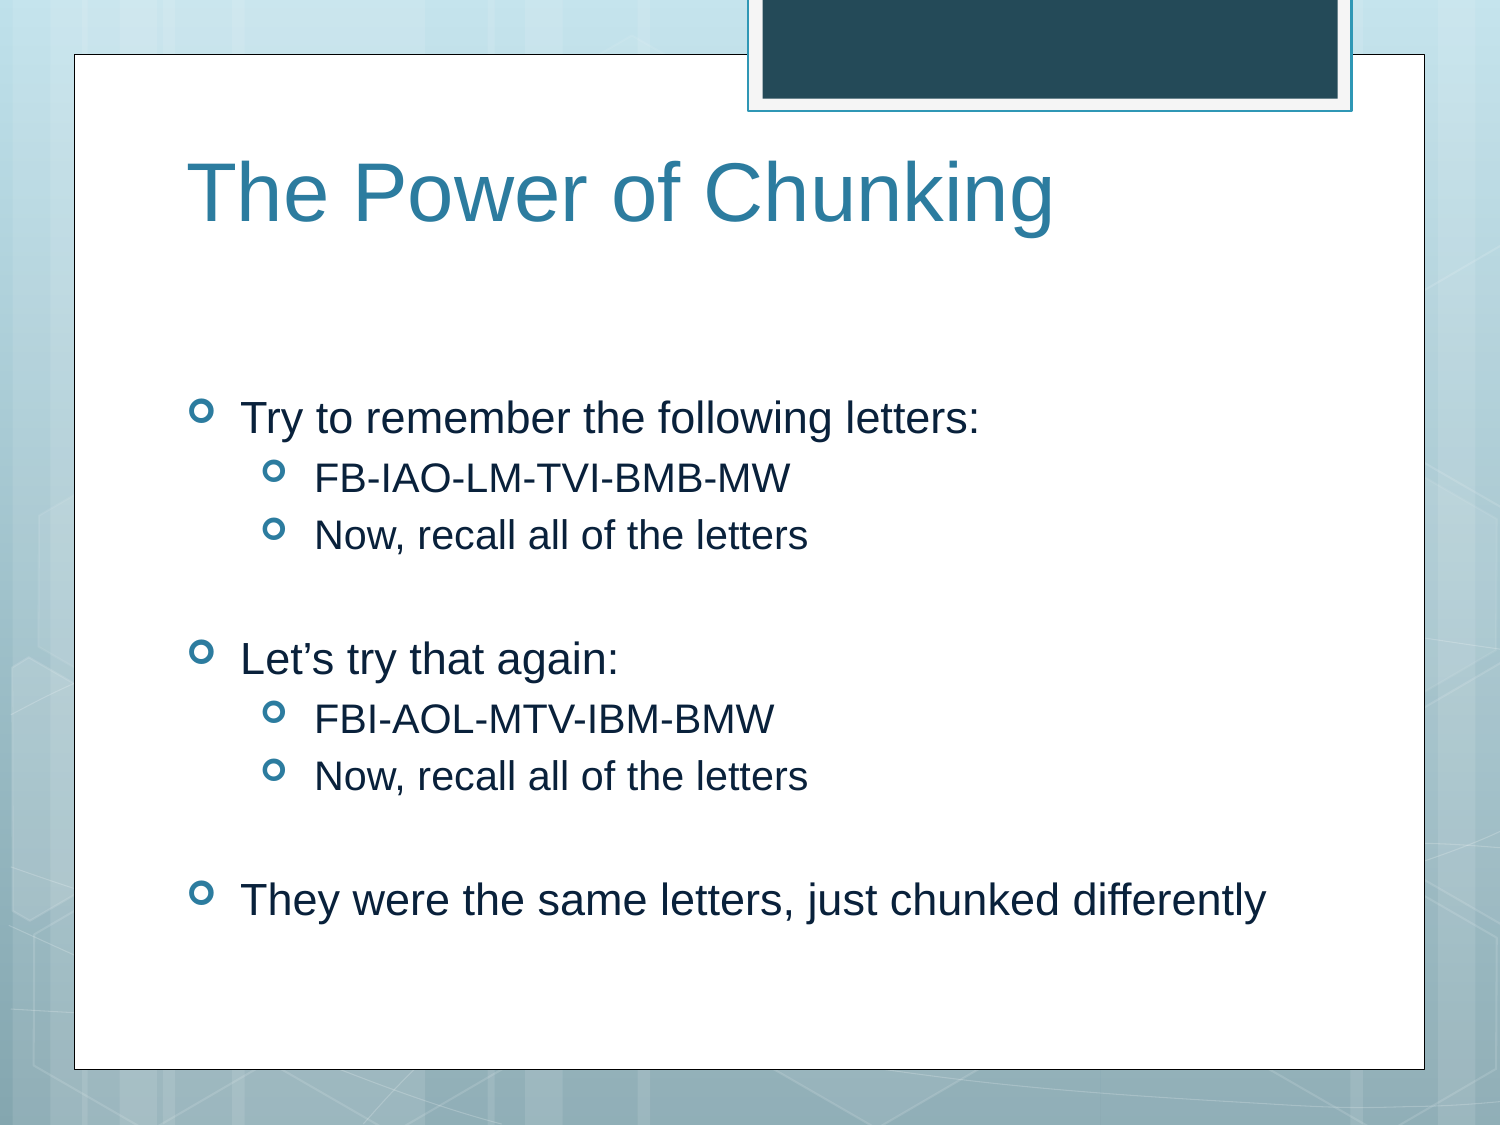

# The Power of Chunking
Try to remember the following letters:
FB-IAO-LM-TVI-BMB-MW
Now, recall all of the letters

Let’s try that again:
FBI-AOL-MTV-IBM-BMW
Now, recall all of the letters

They were the same letters, just chunked differently